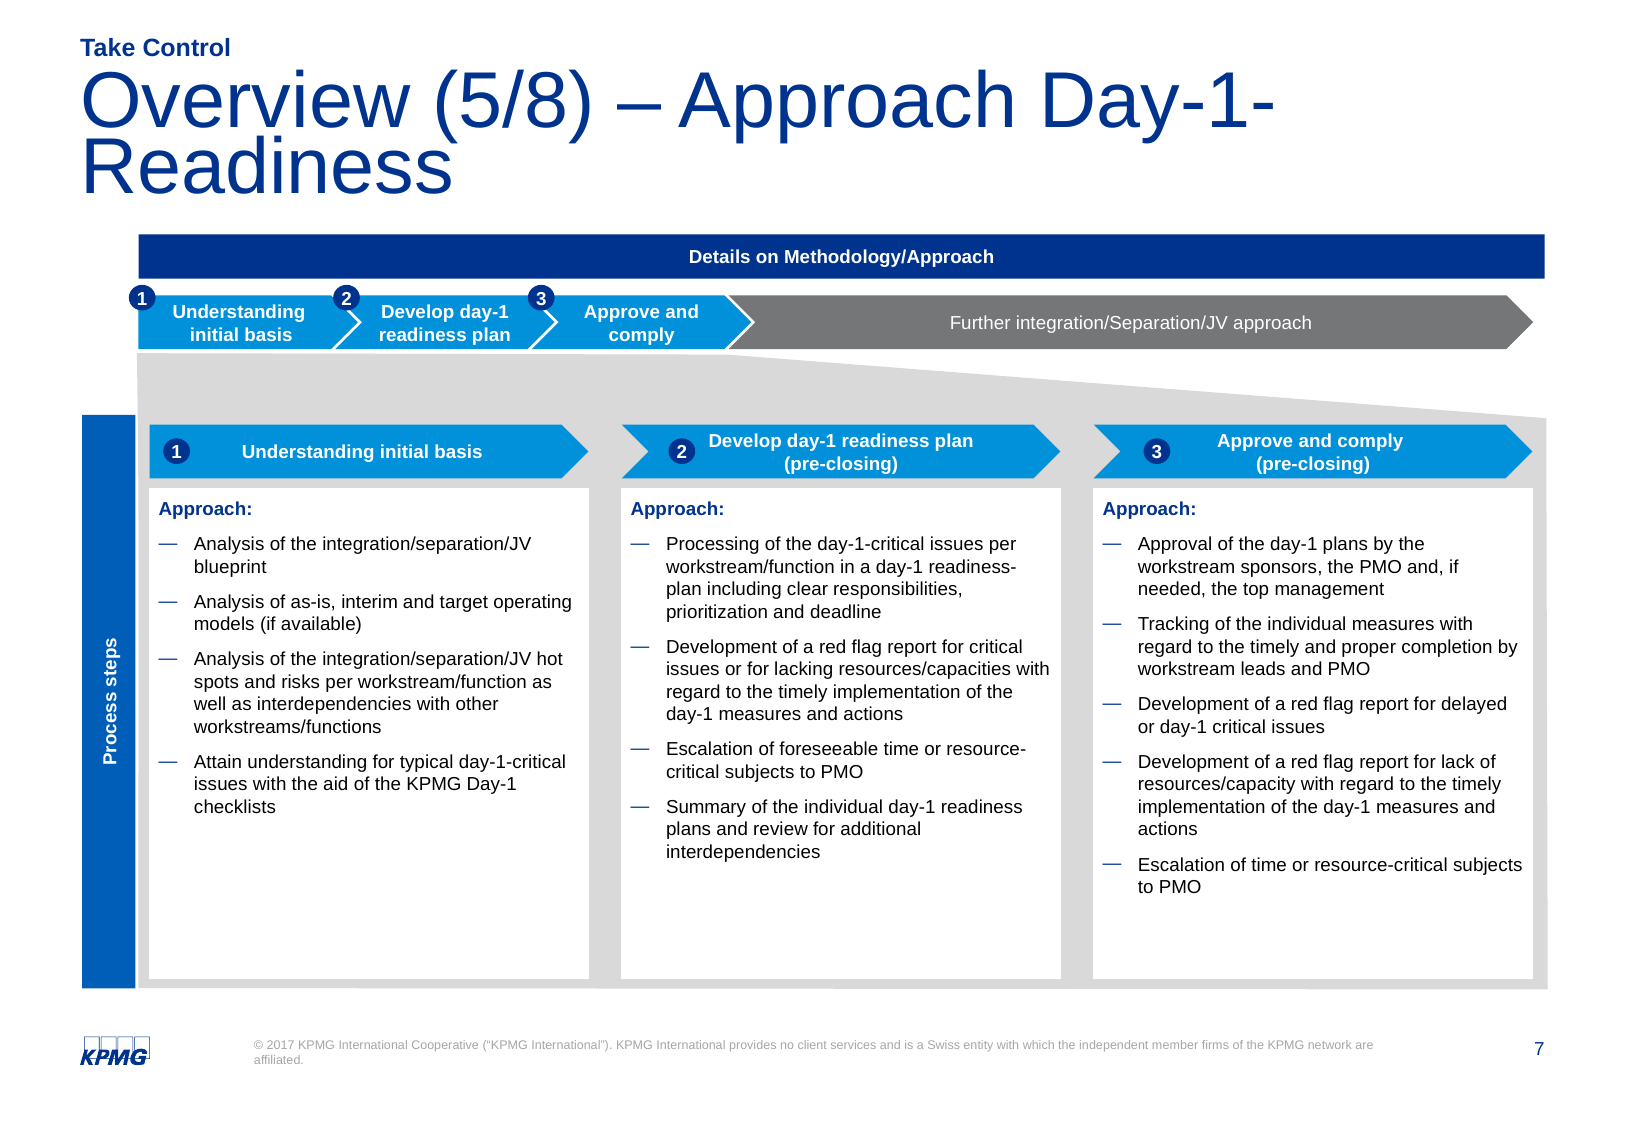

Take Control
# Overview (5/8) – Approach Day-1-Readiness
Details on Methodology/Approach
1
2
3
Understanding
initial basis
Develop day-1 readiness plan
Approve and comply
Further integration/Separation/JV approach

Understanding initial basis
Develop day-1 readiness plan
(pre-closing)
Approve and comply
(pre-closing)
1
2
3
Approach:
Analysis of the integration/separation/JV blueprint
Analysis of as-is, interim and target operating models (if available)
Analysis of the integration/separation/JV hot spots and risks per workstream/function as well as interdependencies with other workstreams/functions
Attain understanding for typical day-1-critical issues with the aid of the KPMG Day-1 checklists

Approach:
Processing of the day-1-critical issues per workstream/function in a day-1 readiness-plan including clear responsibilities, prioritization and deadline
Development of a red flag report for critical issues or for lacking resources/capacities with regard to the timely implementation of the day-1 measures and actions
Escalation of foreseeable time or resource-critical subjects to PMO
Summary of the individual day-1 readiness plans and review for additional interdependencies

Approach:
Approval of the day-1 plans by the workstream sponsors, the PMO and, if needed, the top management
Tracking of the individual measures with regard to the timely and proper completion by workstream leads and PMO
Development of a red flag report for delayed or day-1 critical issues
Development of a red flag report for lack of resources/capacity with regard to the timely implementation of the day-1 measures and actions
Escalation of time or resource-critical subjects to PMO

Process steps